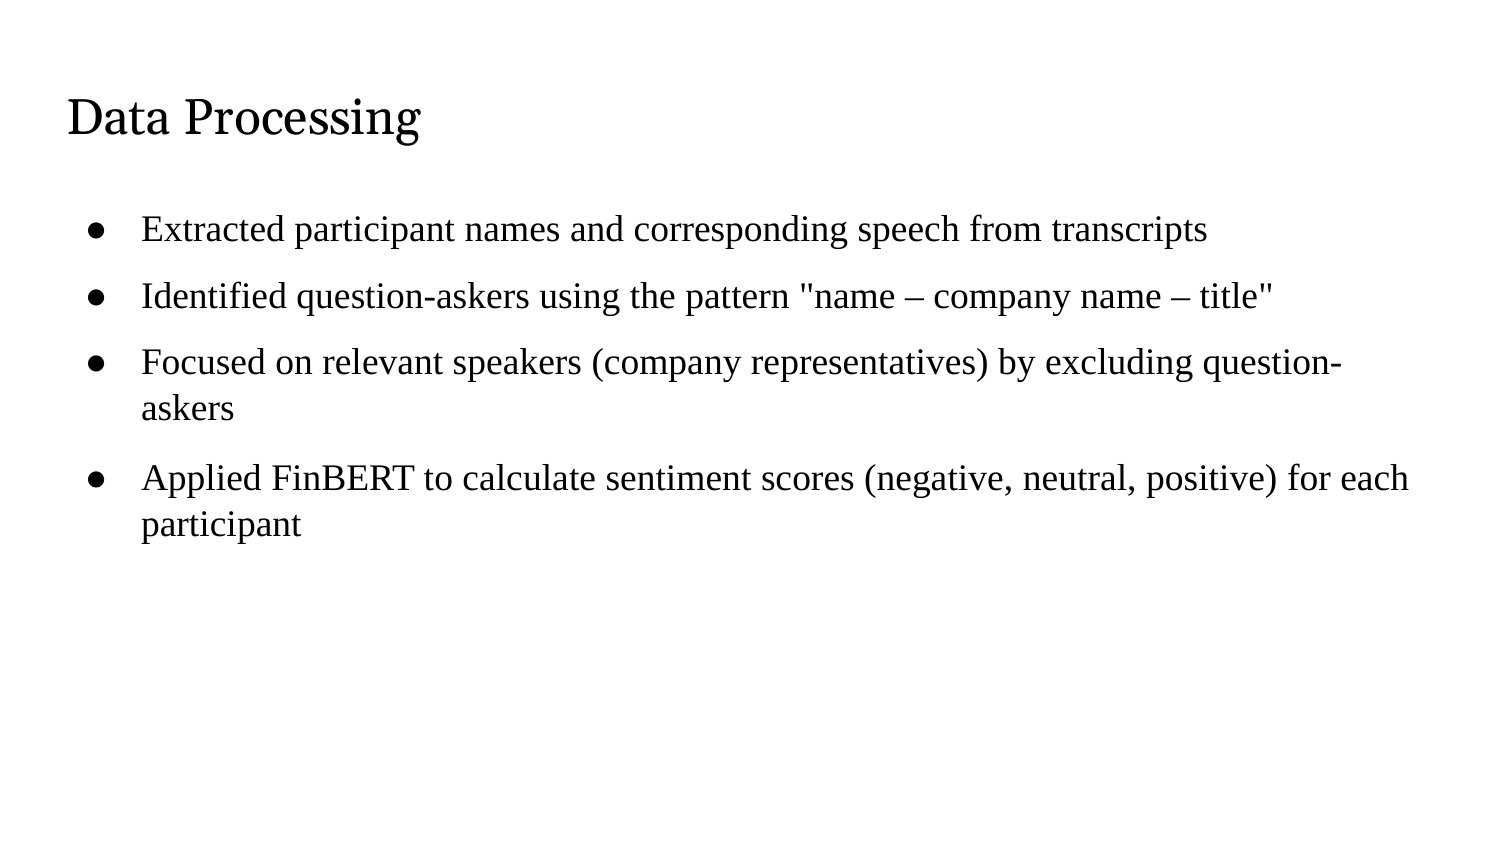

# Data Processing
Extracted participant names and corresponding speech from transcripts
Identified question-askers using the pattern "name – company name – title"
Focused on relevant speakers (company representatives) by excluding question-askers
Applied FinBERT to calculate sentiment scores (negative, neutral, positive) for each participant